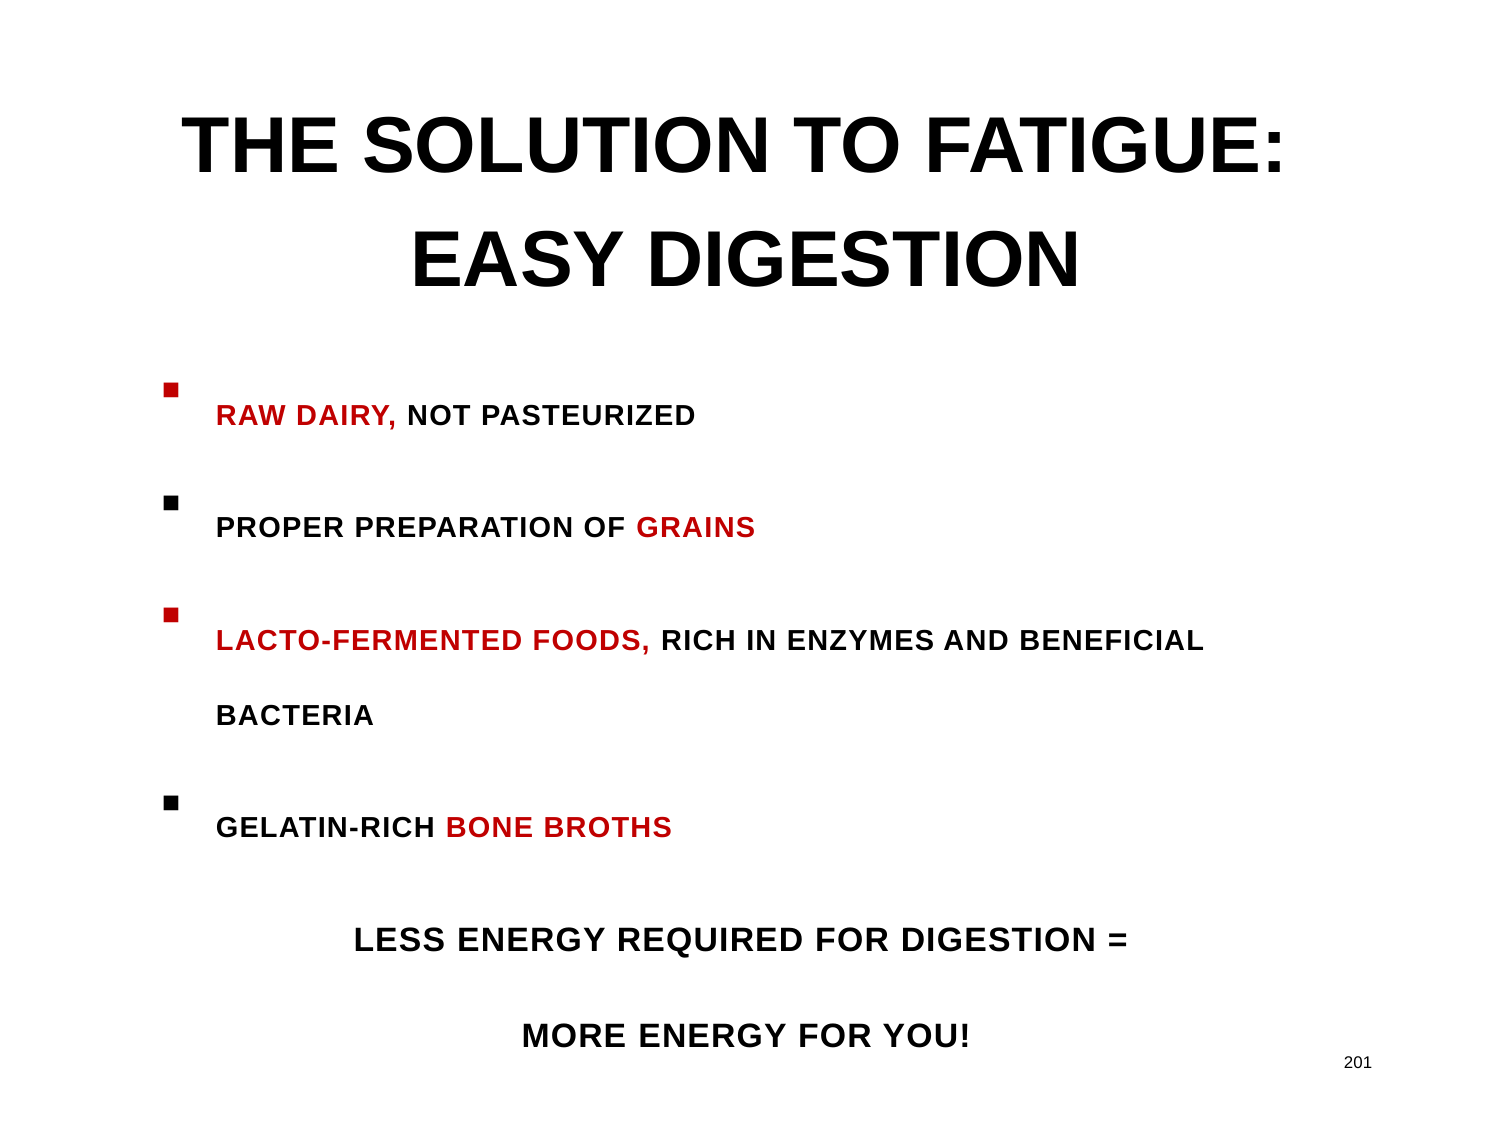

# THE SOLUTION TO FATIGUE: EASY DIGESTION
RAW DAIRY, NOT PASTEURIZED
PROPER PREPARATION OF GRAINS
LACTO-FERMENTED FOODS, RICH IN ENZYMES AND BENEFICIAL BACTERIA
GELATIN-RICH BONE BROTHS
LESS ENERGY REQUIRED FOR DIGESTION =
MORE ENERGY FOR YOU!
201